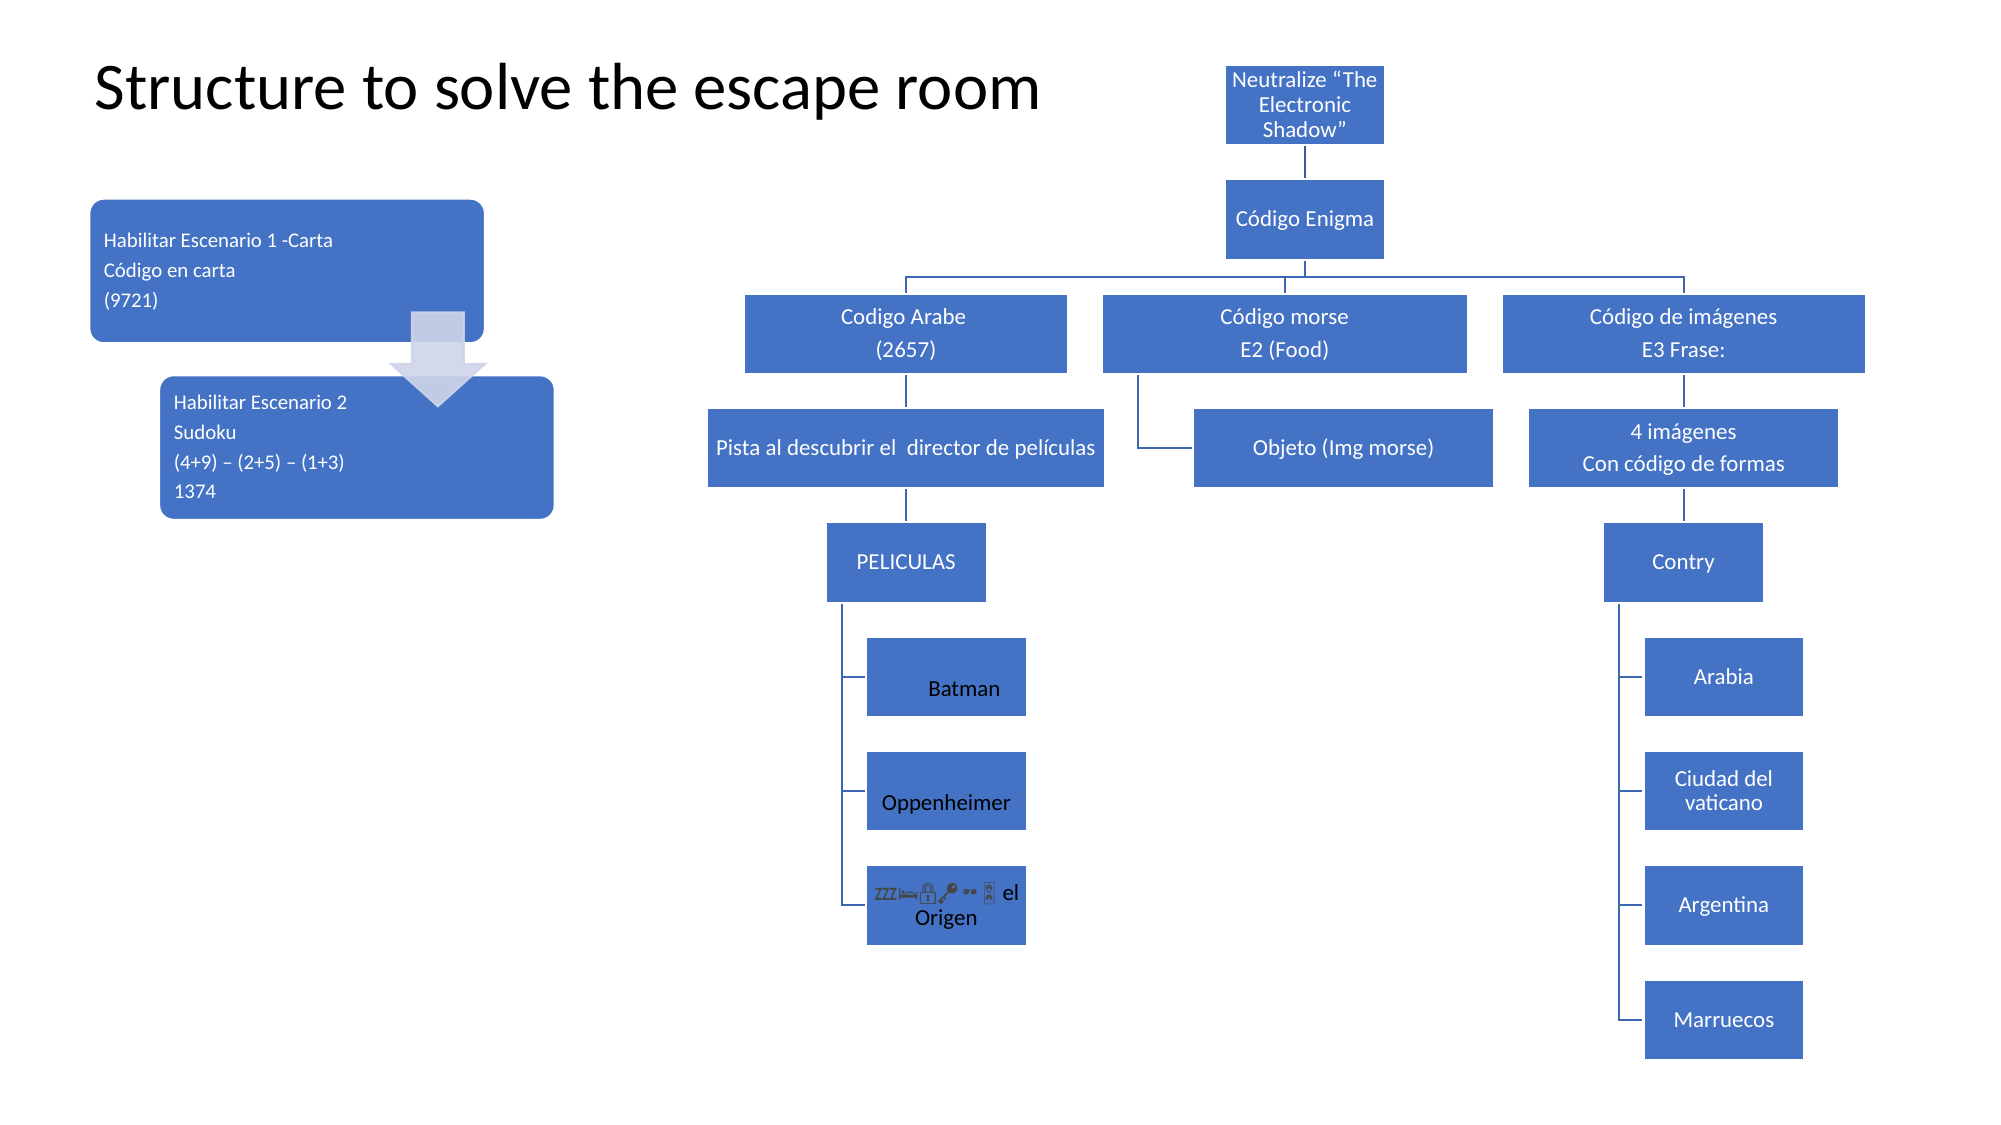

Structure to solve the escape room
Neutralize “The Electronic Shadow”
Código Enigma
Codigo Arabe
(2657)
Pista al descubrir el  director de películas
PELICULAS
🦇🦸‍♂️🌃- Batman
🕵🏼♂️☢️🐞 Oppenheimer
💤🛌🔒🔑🕶🎛 el Origen
Código morse
E2 (Food)
Objeto (Img morse)
Código de imágenes
E3 Frase:
4 imágenes
Con código de formas
Contry
Arabia
Ciudad del vaticano
Argentina
Marruecos
Habilitar Escenario 1 -Carta
Código en carta
(9721)
Habilitar Escenario 2
Sudoku
(4+9) – (2+5) – (1+3)
1374